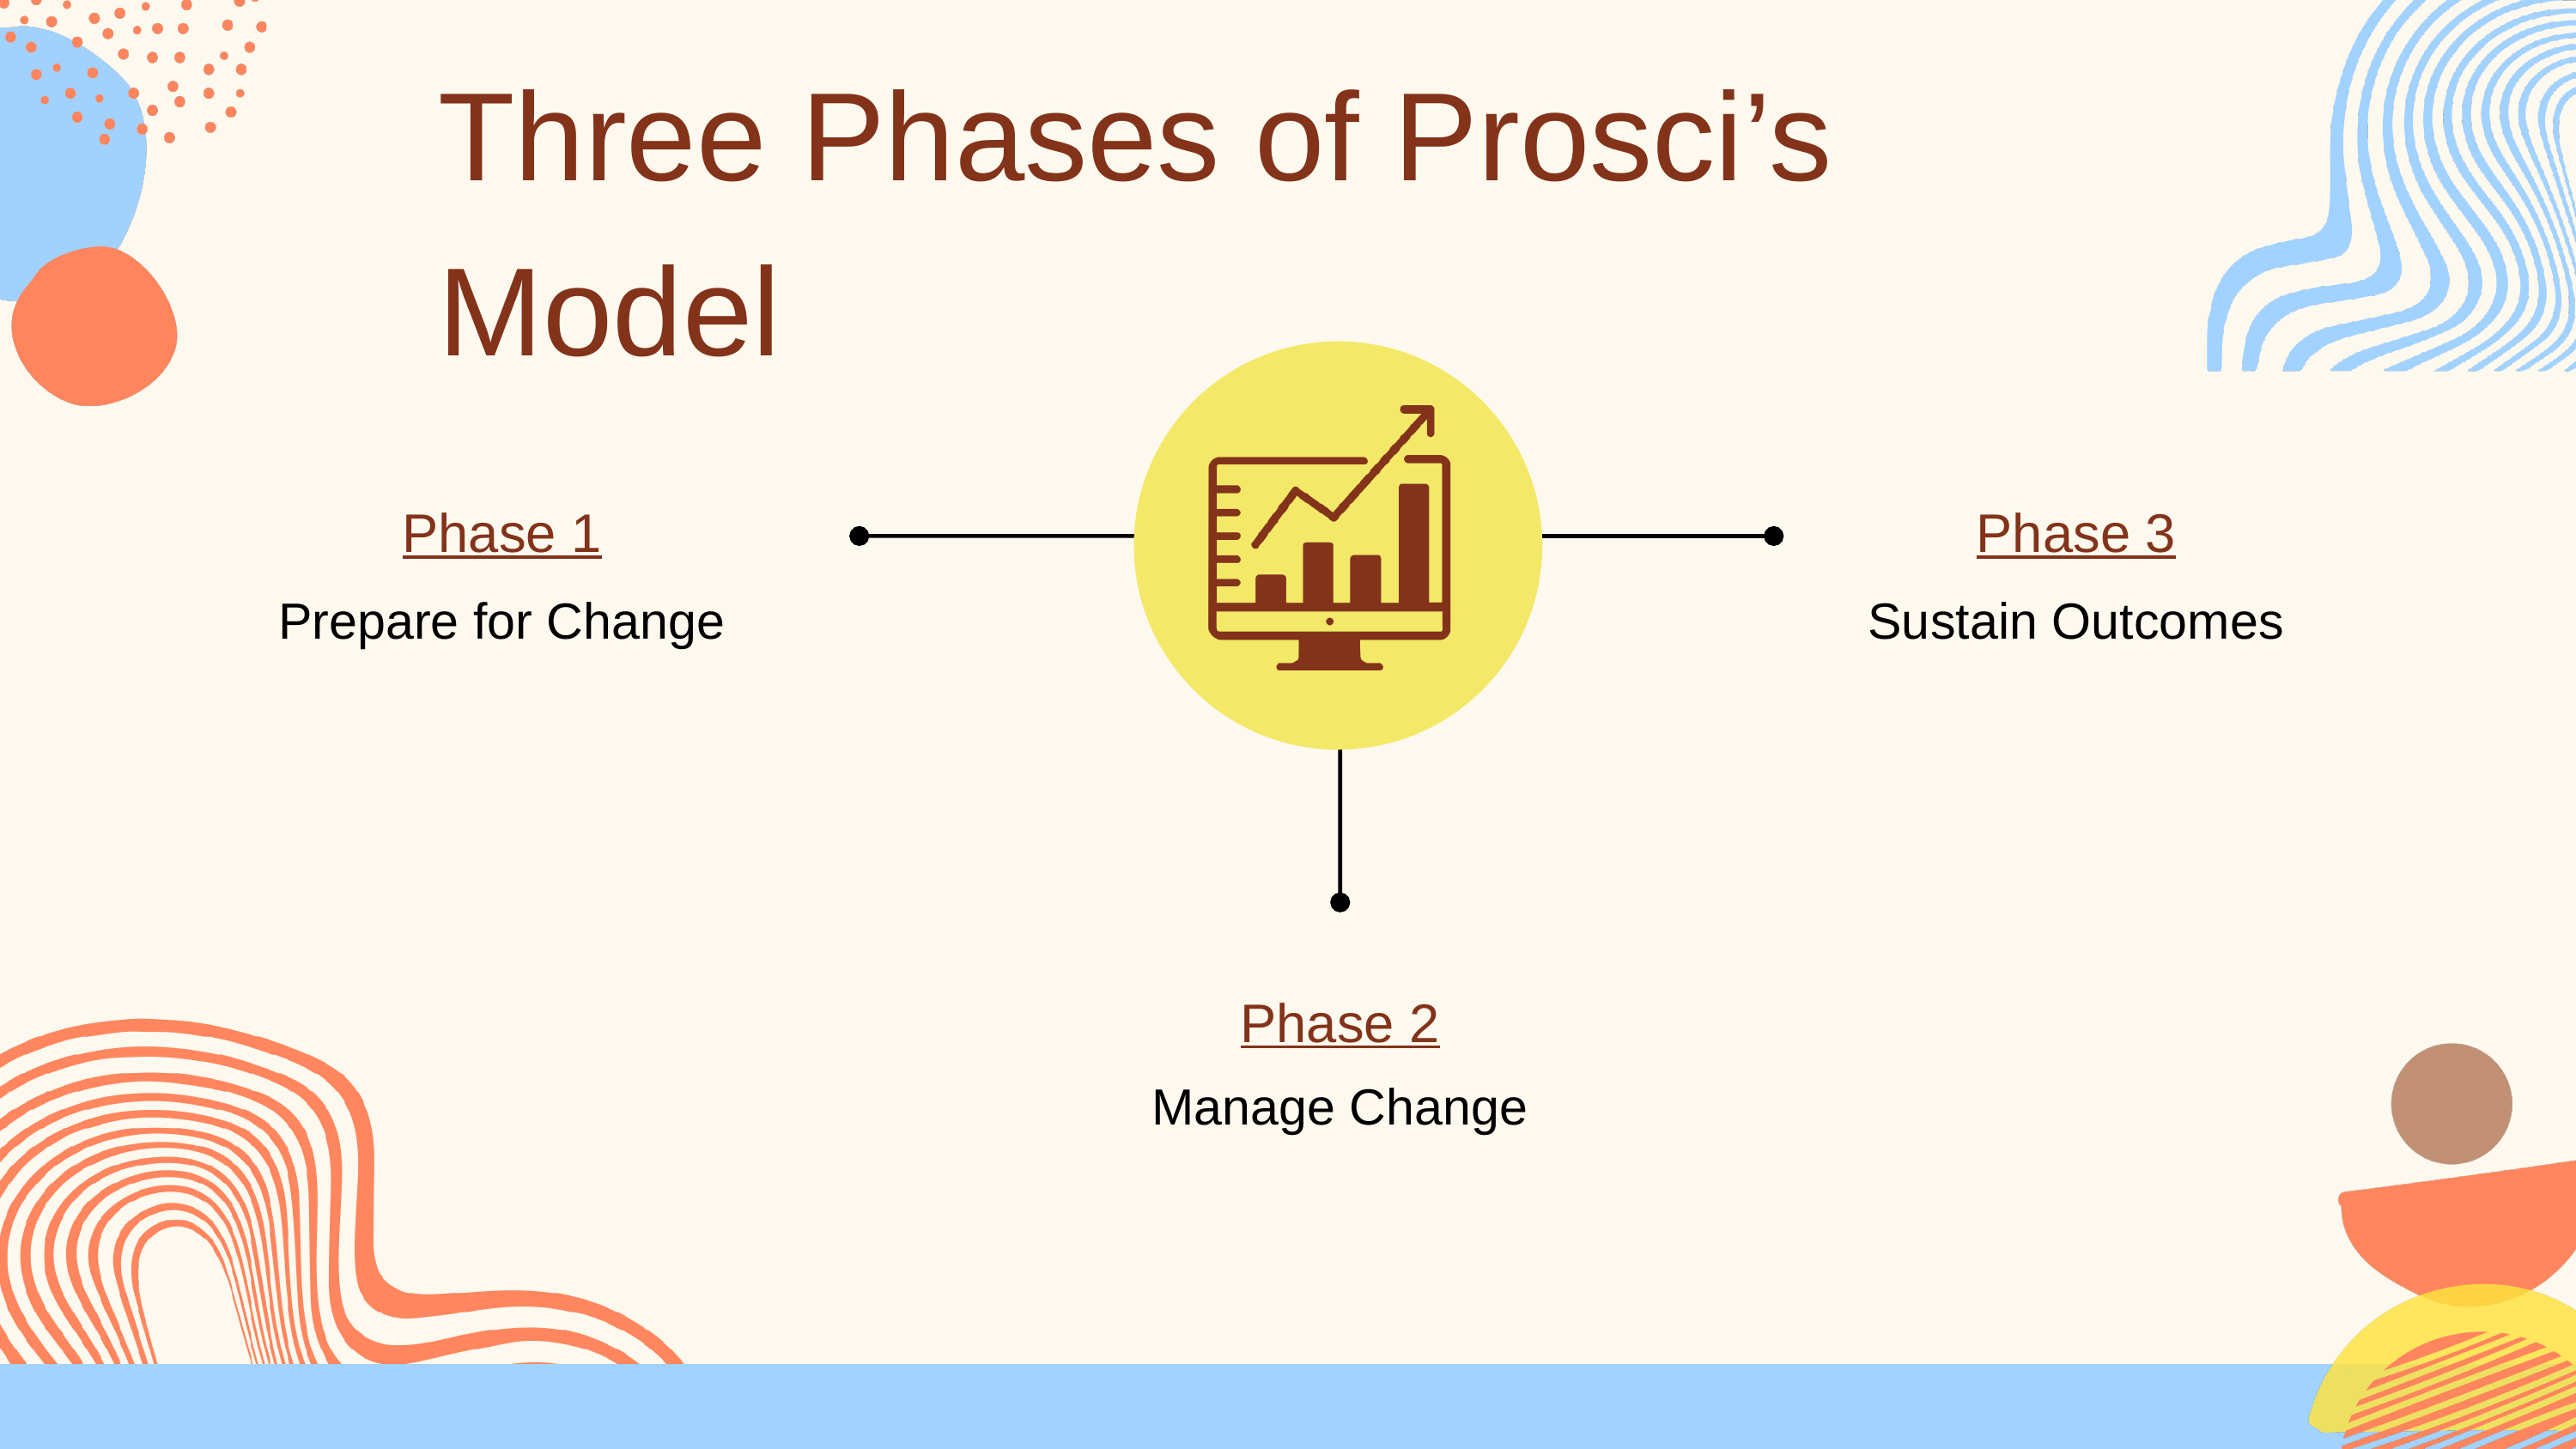

Three Phases of Prosci’s Model

Phase 1
Phase 3

Prepare for Change
Sustain Outcomes
Phase 2

Manage Change